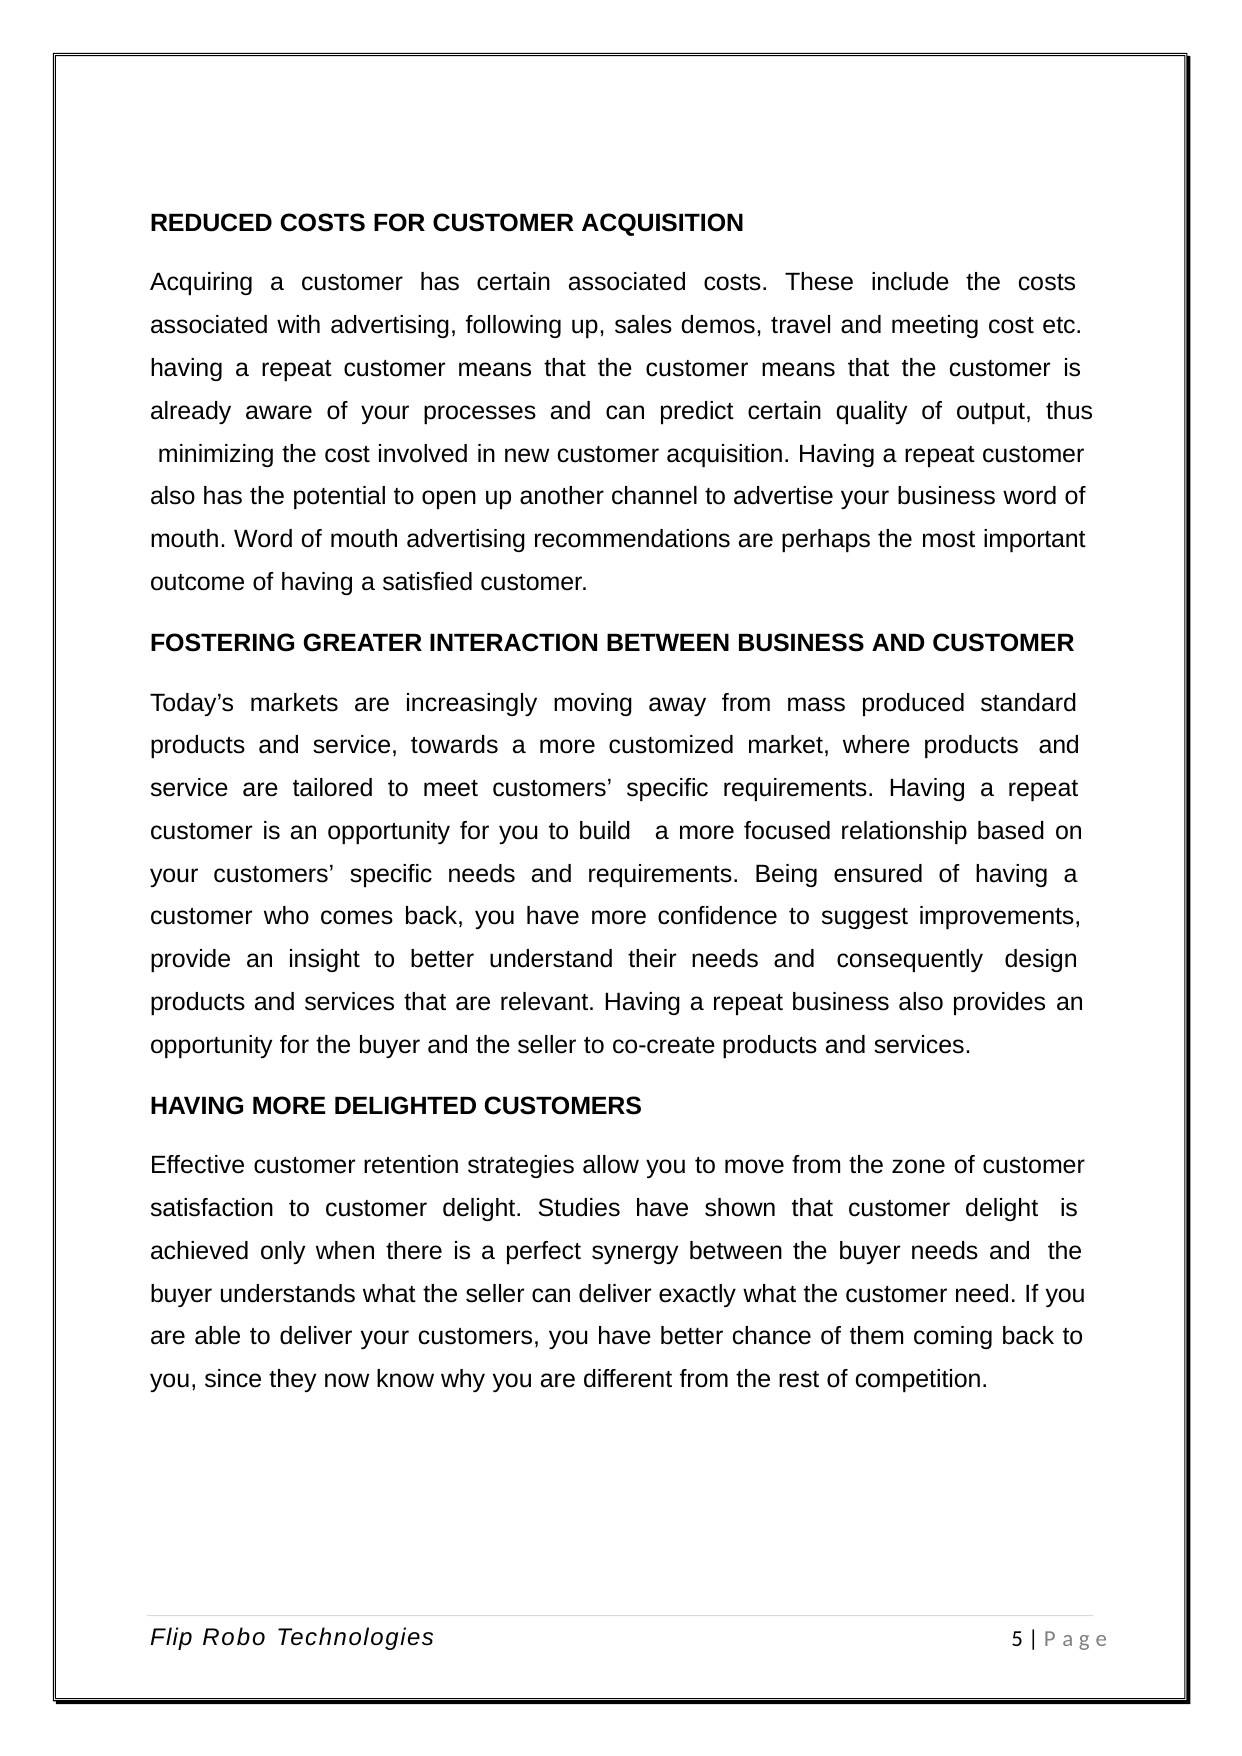

REDUCED COSTS FOR CUSTOMER ACQUISITION
Acquiring a customer has certain associated costs. These include the costs  associated with advertising, following up, sales demos, travel and meeting cost etc.  having a repeat customer means that the customer means that the customer is  already aware of your processes and can predict certain quality of output, thus  minimizing the cost involved in new customer acquisition. Having a repeat customer  also has the potential to open up another channel to advertise your business word of  mouth. Word of mouth advertising recommendations are perhaps the most important  outcome of having a satisfied customer.

FOSTERING GREATER INTERACTION BETWEEN BUSINESS AND CUSTOMER
Today’s markets are increasingly moving away from mass produced standard  products and service, towards a more customized market, where products and  service are tailored to meet customers’ specific requirements. Having a repeat  customer is an opportunity for you to build a more focused relationship based on  your customers’ specific needs and requirements. Being ensured of having a  customer who comes back, you have more confidence to suggest improvements,  provide an insight to better understand their needs and consequently design  products and services that are relevant. Having a repeat business also provides an  opportunity for the buyer and the seller to co-create products and services.

HAVING MORE DELIGHTED CUSTOMERS
Effective customer retention strategies allow you to move from the zone of customer  satisfaction to customer delight. Studies have shown that customer delight is  achieved only when there is a perfect synergy between the buyer needs and the  buyer understands what the seller can deliver exactly what the customer need. If you  are able to deliver your customers, you have better chance of them coming back to  you, since they now know why you are different from the rest of competition.

Flip Robo Technologies
5 | P a g e